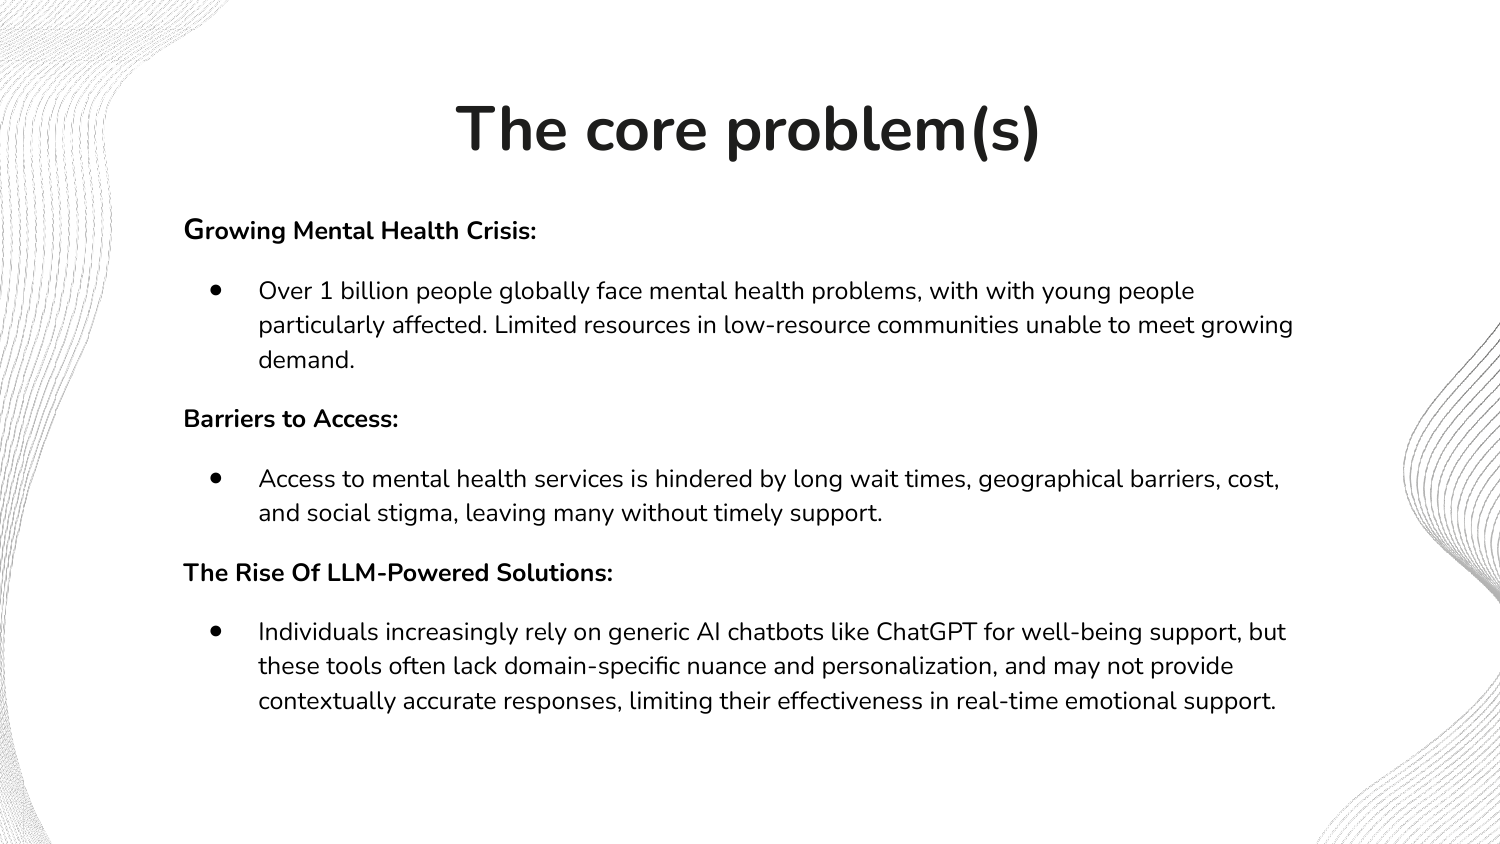

# The core problem(s)
Growing Mental Health Crisis:
Over 1 billion people globally face mental health problems, with with young people particularly affected. Limited resources in low-resource communities unable to meet growing demand.
Barriers to Access:
Access to mental health services is hindered by long wait times, geographical barriers, cost, and social stigma, leaving many without timely support.
The Rise Of LLM-Powered Solutions:
Individuals increasingly rely on generic AI chatbots like ChatGPT for well-being support, but these tools often lack domain-specific nuance and personalization, and may not provide contextually accurate responses, limiting their effectiveness in real-time emotional support.